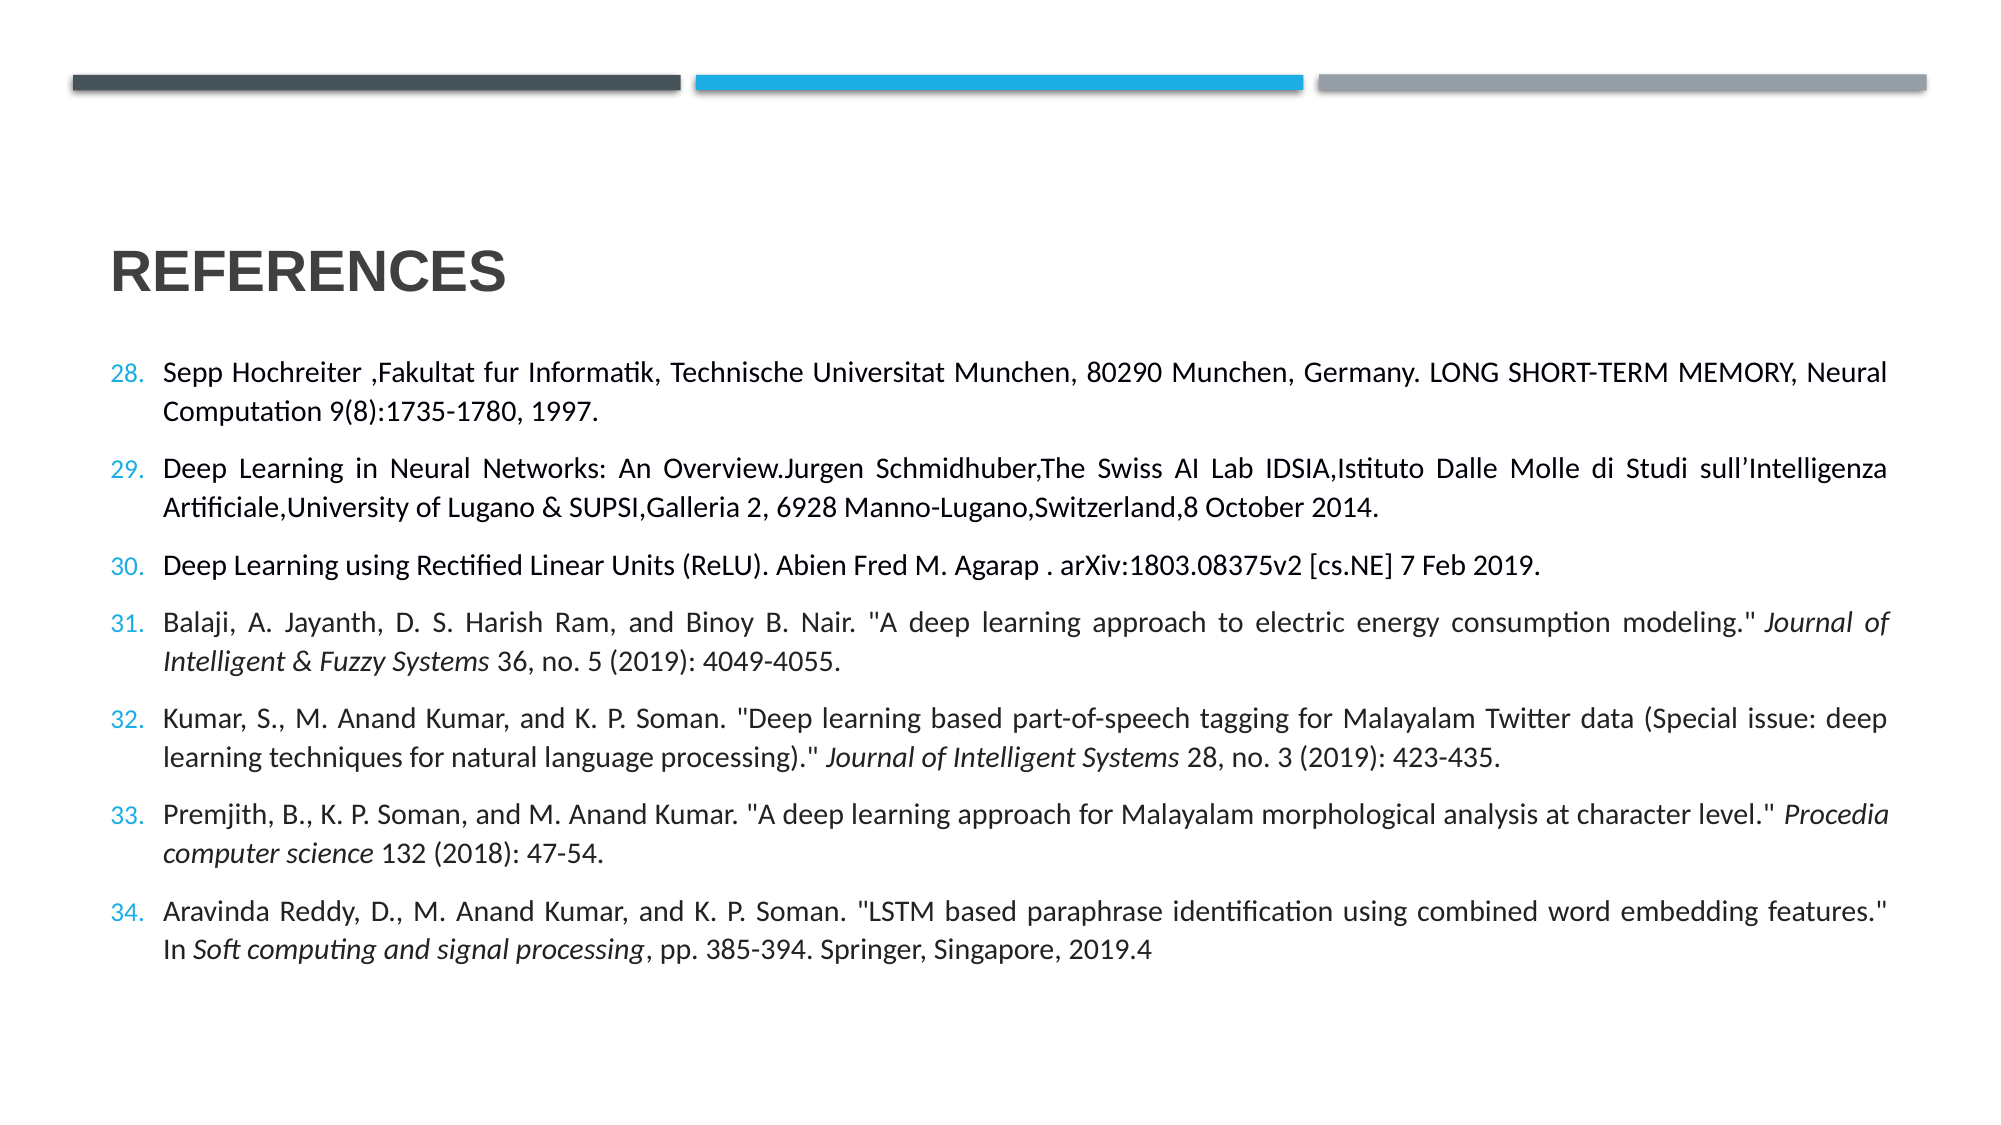

# References
Sepp Hochreiter ,Fakultat fur Informatik, Technische Universitat Munchen, 80290 Munchen, Germany. LONG SHORT-TERM MEMORY, Neural Computation 9(8):1735-1780, 1997.
Deep Learning in Neural Networks: An Overview.Jurgen Schmidhuber,The Swiss AI Lab IDSIA,Istituto Dalle Molle di Studi sull’Intelligenza Artificiale,University of Lugano & SUPSI,Galleria 2, 6928 Manno-Lugano,Switzerland,8 October 2014.
Deep Learning using Rectified Linear Units (ReLU). Abien Fred M. Agarap . arXiv:1803.08375v2 [cs.NE] 7 Feb 2019.
Balaji, A. Jayanth, D. S. Harish Ram, and Binoy B. Nair. "A deep learning approach to electric energy consumption modeling." Journal of Intelligent & Fuzzy Systems 36, no. 5 (2019): 4049-4055.
Kumar, S., M. Anand Kumar, and K. P. Soman. "Deep learning based part-of-speech tagging for Malayalam Twitter data (Special issue: deep learning techniques for natural language processing)." Journal of Intelligent Systems 28, no. 3 (2019): 423-435.
Premjith, B., K. P. Soman, and M. Anand Kumar. "A deep learning approach for Malayalam morphological analysis at character level." Procedia computer science 132 (2018): 47-54.
Aravinda Reddy, D., M. Anand Kumar, and K. P. Soman. "LSTM based paraphrase identification using combined word embedding features." In Soft computing and signal processing, pp. 385-394. Springer, Singapore, 2019.4